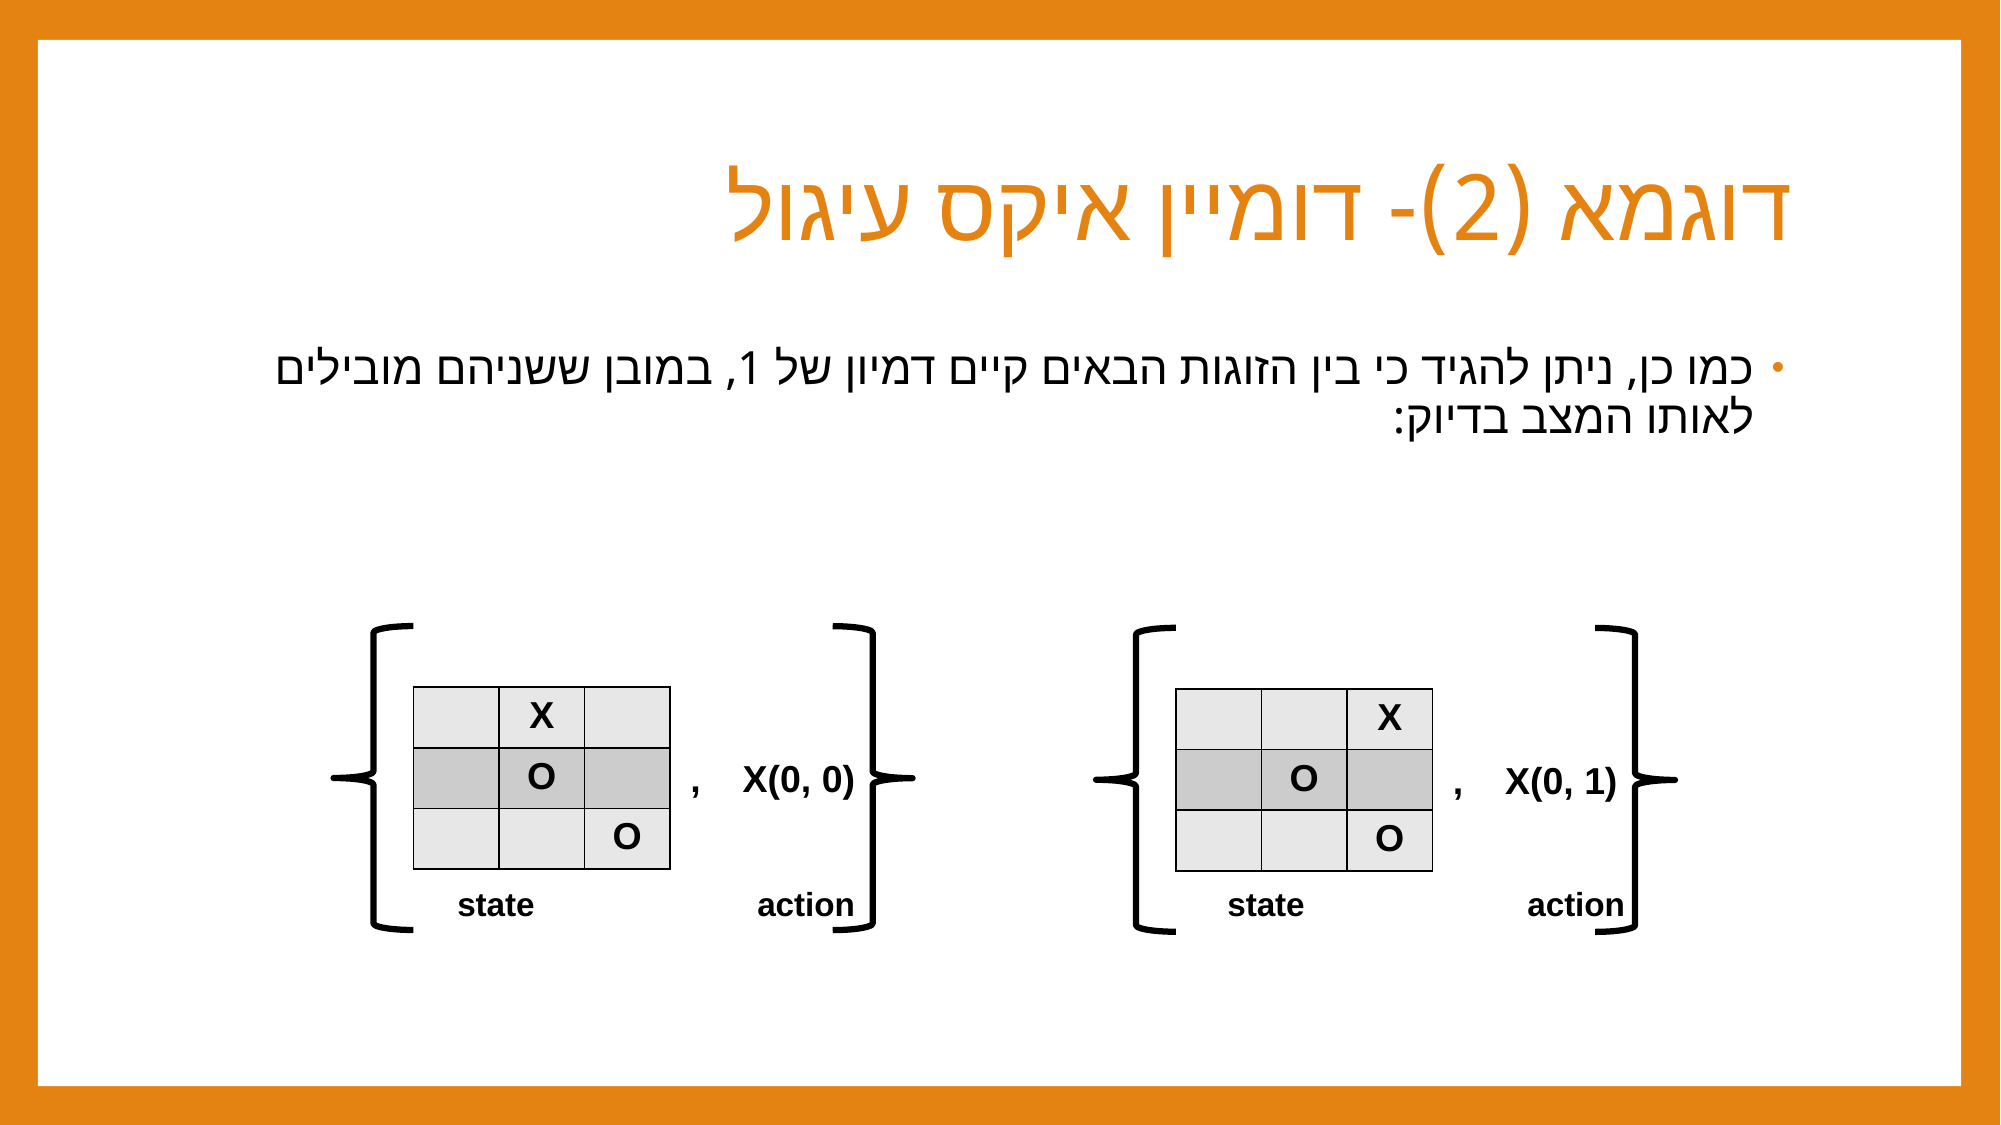

# דוגמא (2)- דומיין איקס עיגול
כמו כן, ניתן להגיד כי בין הזוגות הבאים קיים דמיון של 1, במובן ששניהם מובילים לאותו המצב בדיוק:

|  | X |  |
| --- | --- | --- |
|  | O |  |
|  |  | O |
|  |  | X |
| --- | --- | --- |
|  | O |  |
|  |  | O |
,    X(0, 0)
,    X(0, 1)
state 		action
state 		action